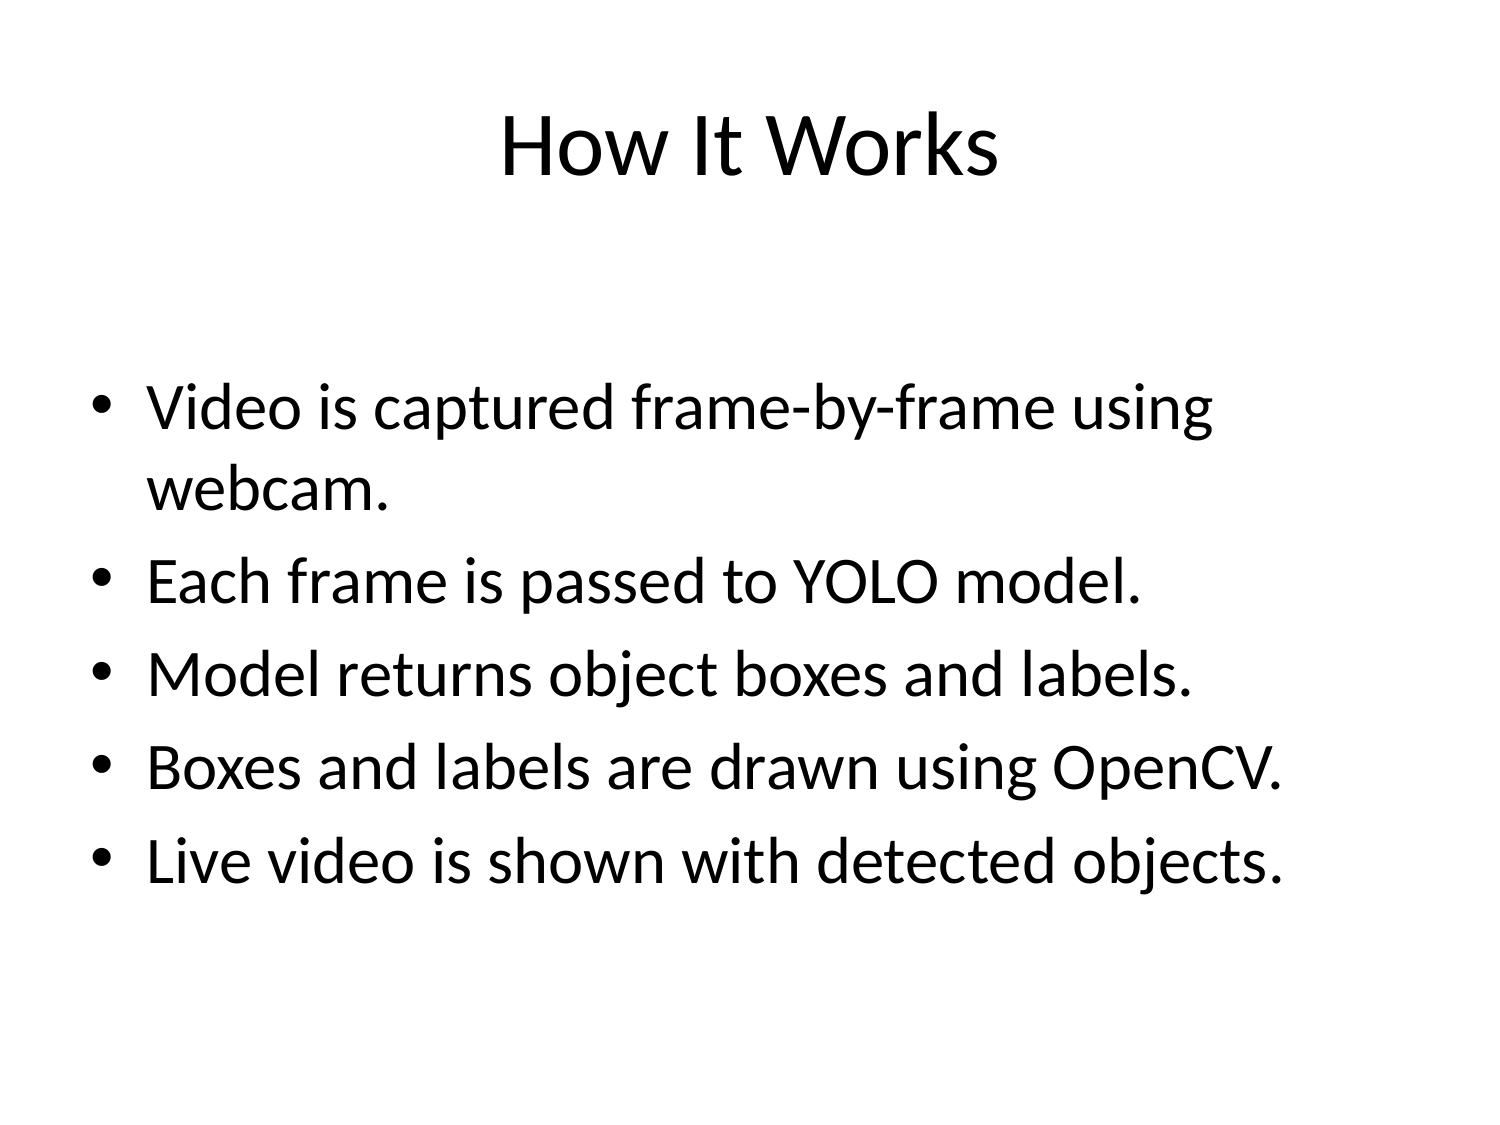

# How It Works

Video is captured frame-by-frame using webcam.
Each frame is passed to YOLO model.
Model returns object boxes and labels.
Boxes and labels are drawn using OpenCV.
Live video is shown with detected objects.